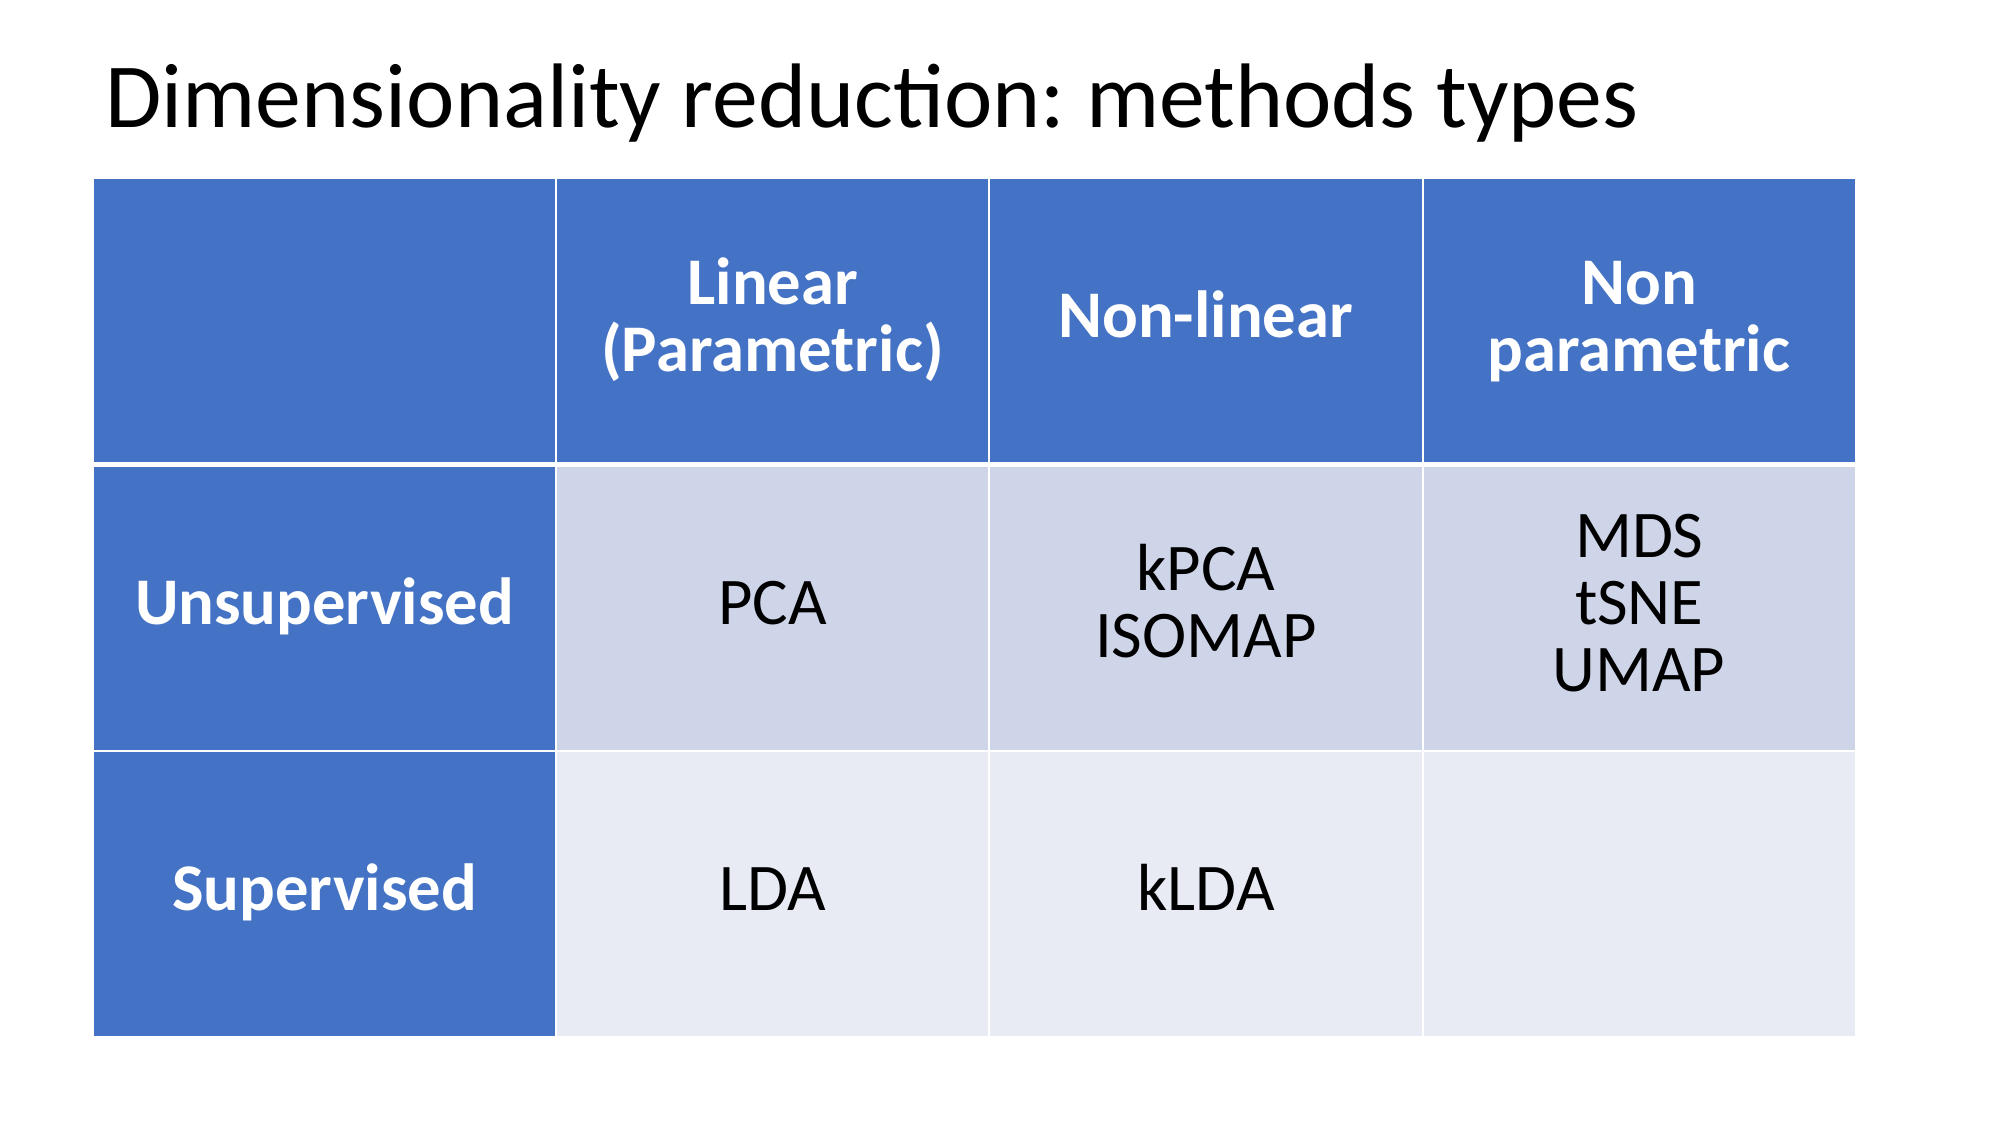

Dimensionality reduction: methods types
|  | Linear (Parametric) | Non-linear | Non parametric |
| --- | --- | --- | --- |
| Unsupervised | PCA | kPCA ISOMAP | MDS tSNE UMAP |
| Supervised | LDA | kLDA |  |